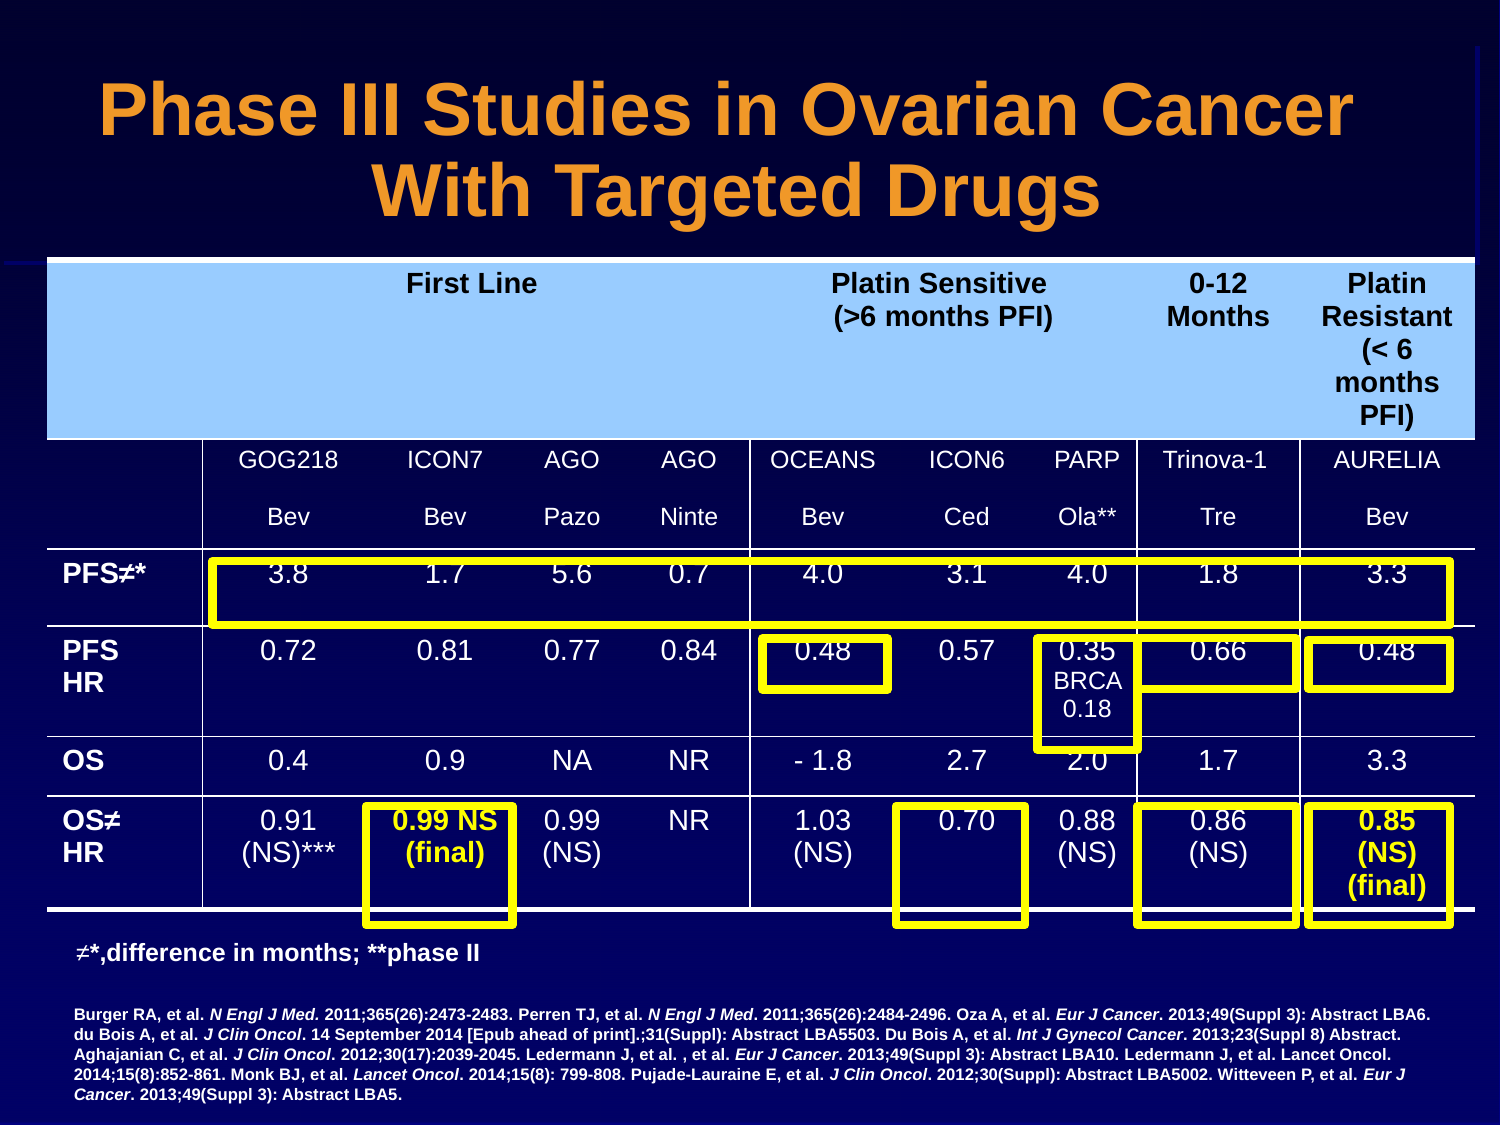

# Phase III Studies in Ovarian Cancer With Targeted Drugs
|  | First Line |  |  |  | Platin Sensitive (>6 months PFI) |  |  | 0-12 Months | Platin Resistant (< 6 months PFI) |
| --- | --- | --- | --- | --- | --- | --- | --- | --- | --- |
|  | GOG218 Bev | ICON7 Bev | AGO Pazo | AGO Ninte | OCEANS Bev | ICON6 Ced | PARP Ola\*\* | Trinova-1 Tre | AURELIA Bev |
| PFS≠\* | 3.8 | 1.7 | 5.6 | 0.7 | 4.0 | 3.1 | 4.0 | 1.8 | 3.3 |
| PFS HR | 0.72 | 0.81 | 0.77 | 0.84 | 0.48 | 0.57 | 0.35 BRCA 0.18 | 0.66 | 0.48 |
| OS | 0.4 | 0.9 | NA | NR | - 1.8 | 2.7 | 2.0 | 1.7 | 3.3 |
| OS≠ HR | 0.91 (NS)\*\*\* | 0.99 NS (final) | 0.99 (NS) | NR | 1.03 (NS) | 0.70 | 0.88 (NS) | 0.86 (NS) | 0.85 (NS) (final) |

≠*,difference in months; **phase II
Burger RA, et al. N Engl J Med. 2011;365(26):2473-2483. Perren TJ, et al. N Engl J Med. 2011;365(26):2484-2496. Oza A, et al. Eur J Cancer. 2013;49(Suppl 3): Abstract LBA6. du Bois A, et al. J Clin Oncol. 14 September 2014 [Epub ahead of print].;31(Suppl): Abstract LBA5503. Du Bois A, et al. Int J Gynecol Cancer. 2013;23(Suppl 8) Abstract. Aghajanian C, et al. J Clin Oncol. 2012;30(17):2039-2045. Ledermann J, et al. , et al. Eur J Cancer. 2013;49(Suppl 3): Abstract LBA10. Ledermann J, et al. Lancet Oncol. 2014;15(8):852-861. Monk BJ, et al. Lancet Oncol. 2014;15(8): 799-808. Pujade-Lauraine E, et al. J Clin Oncol. 2012;30(Suppl): Abstract LBA5002. Witteveen P, et al. Eur J Cancer. 2013;49(Suppl 3): Abstract LBA5.